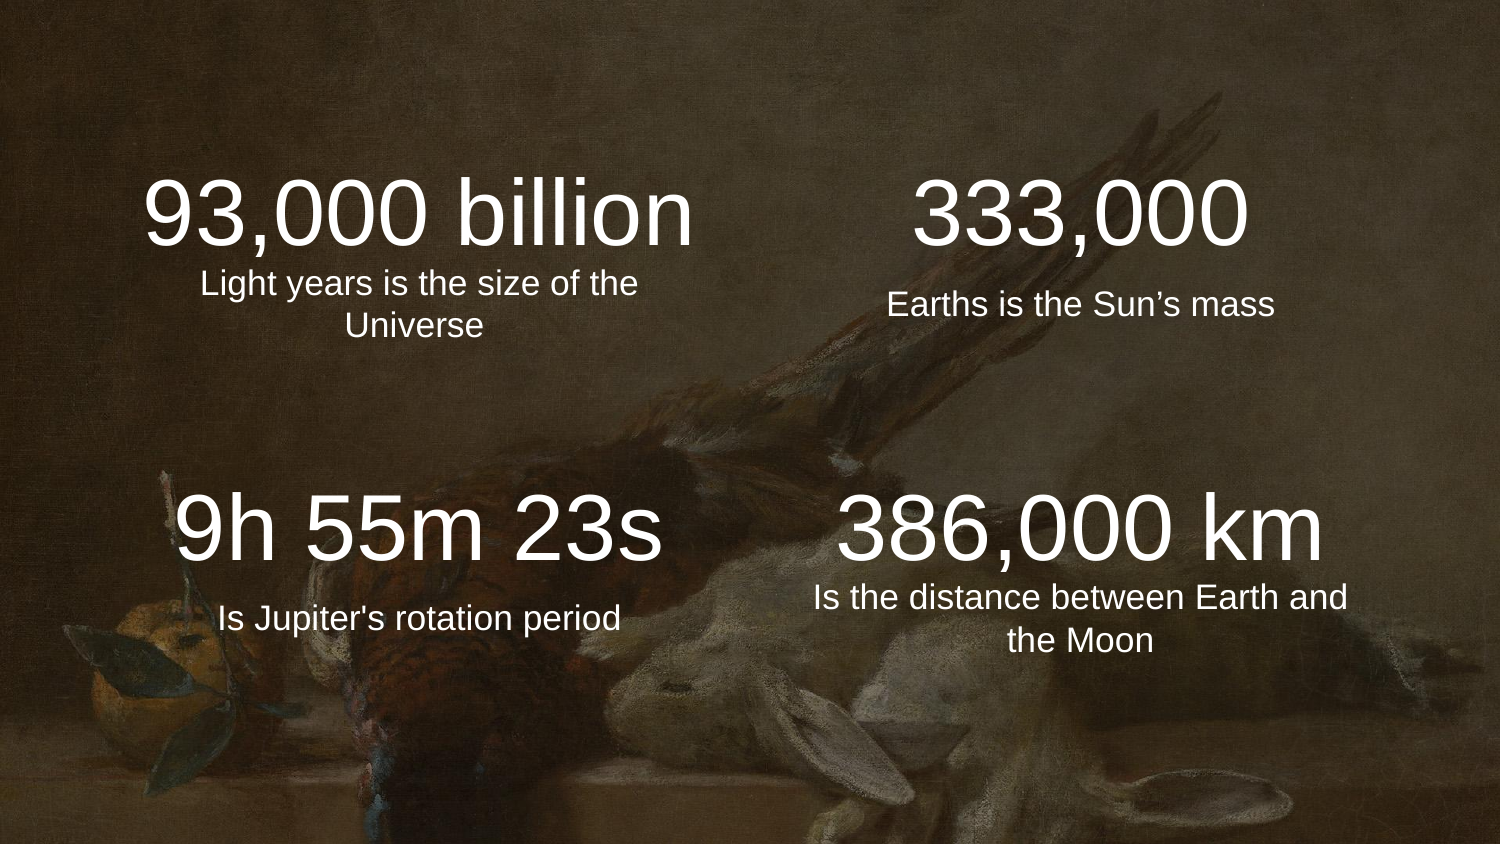

# 93,000 billion
333,000
Light years is the size of the Universe
Earths is the Sun’s mass
9h 55m 23s
386,000 km
Is Jupiter's rotation period
Is the distance between Earth and the Moon